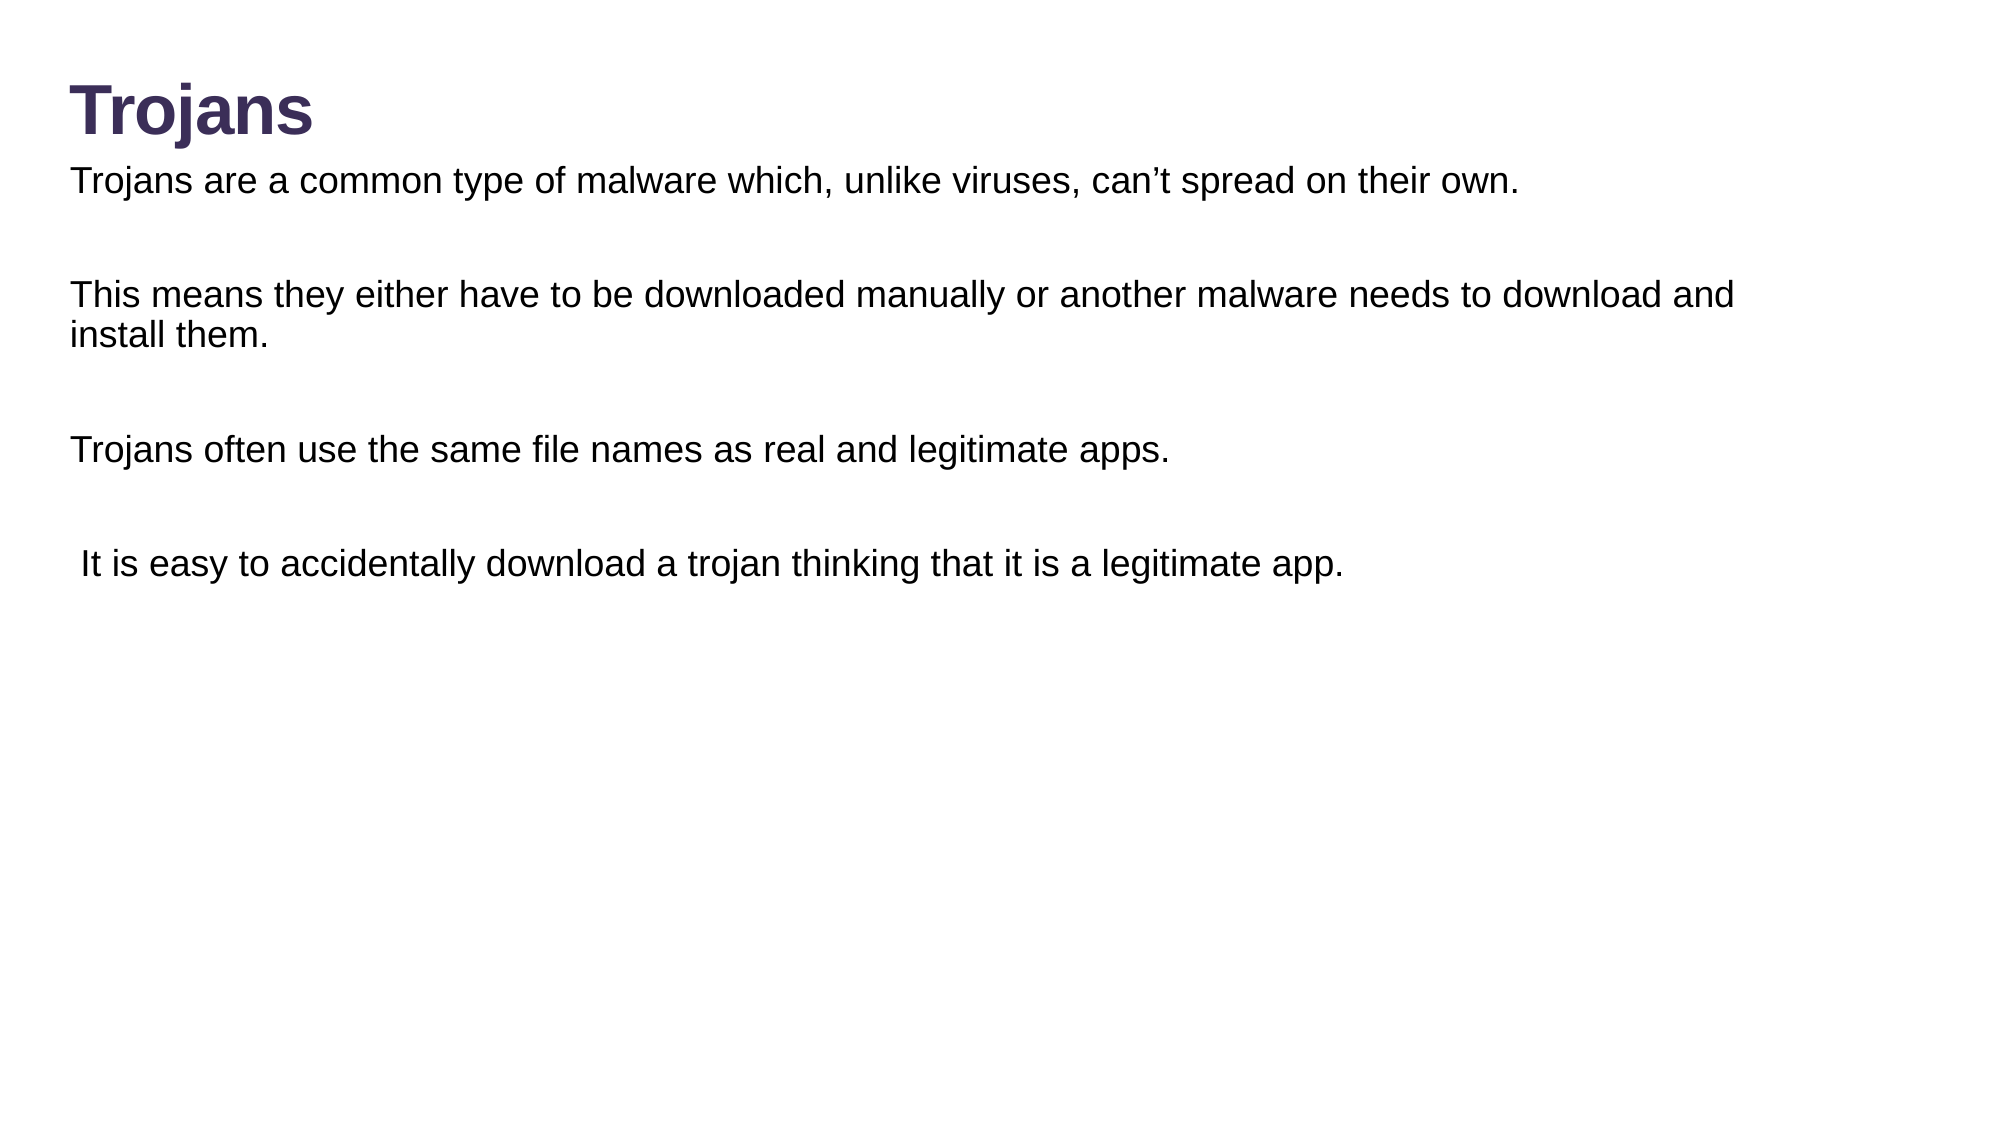

# Trojans
Trojans are a common type of malware which, unlike viruses, can’t spread on their own.

This means they either have to be downloaded manually or another malware needs to download and install them.

Trojans often use the same file names as real and legitimate apps.

 It is easy to accidentally download a trojan thinking that it is a legitimate app.